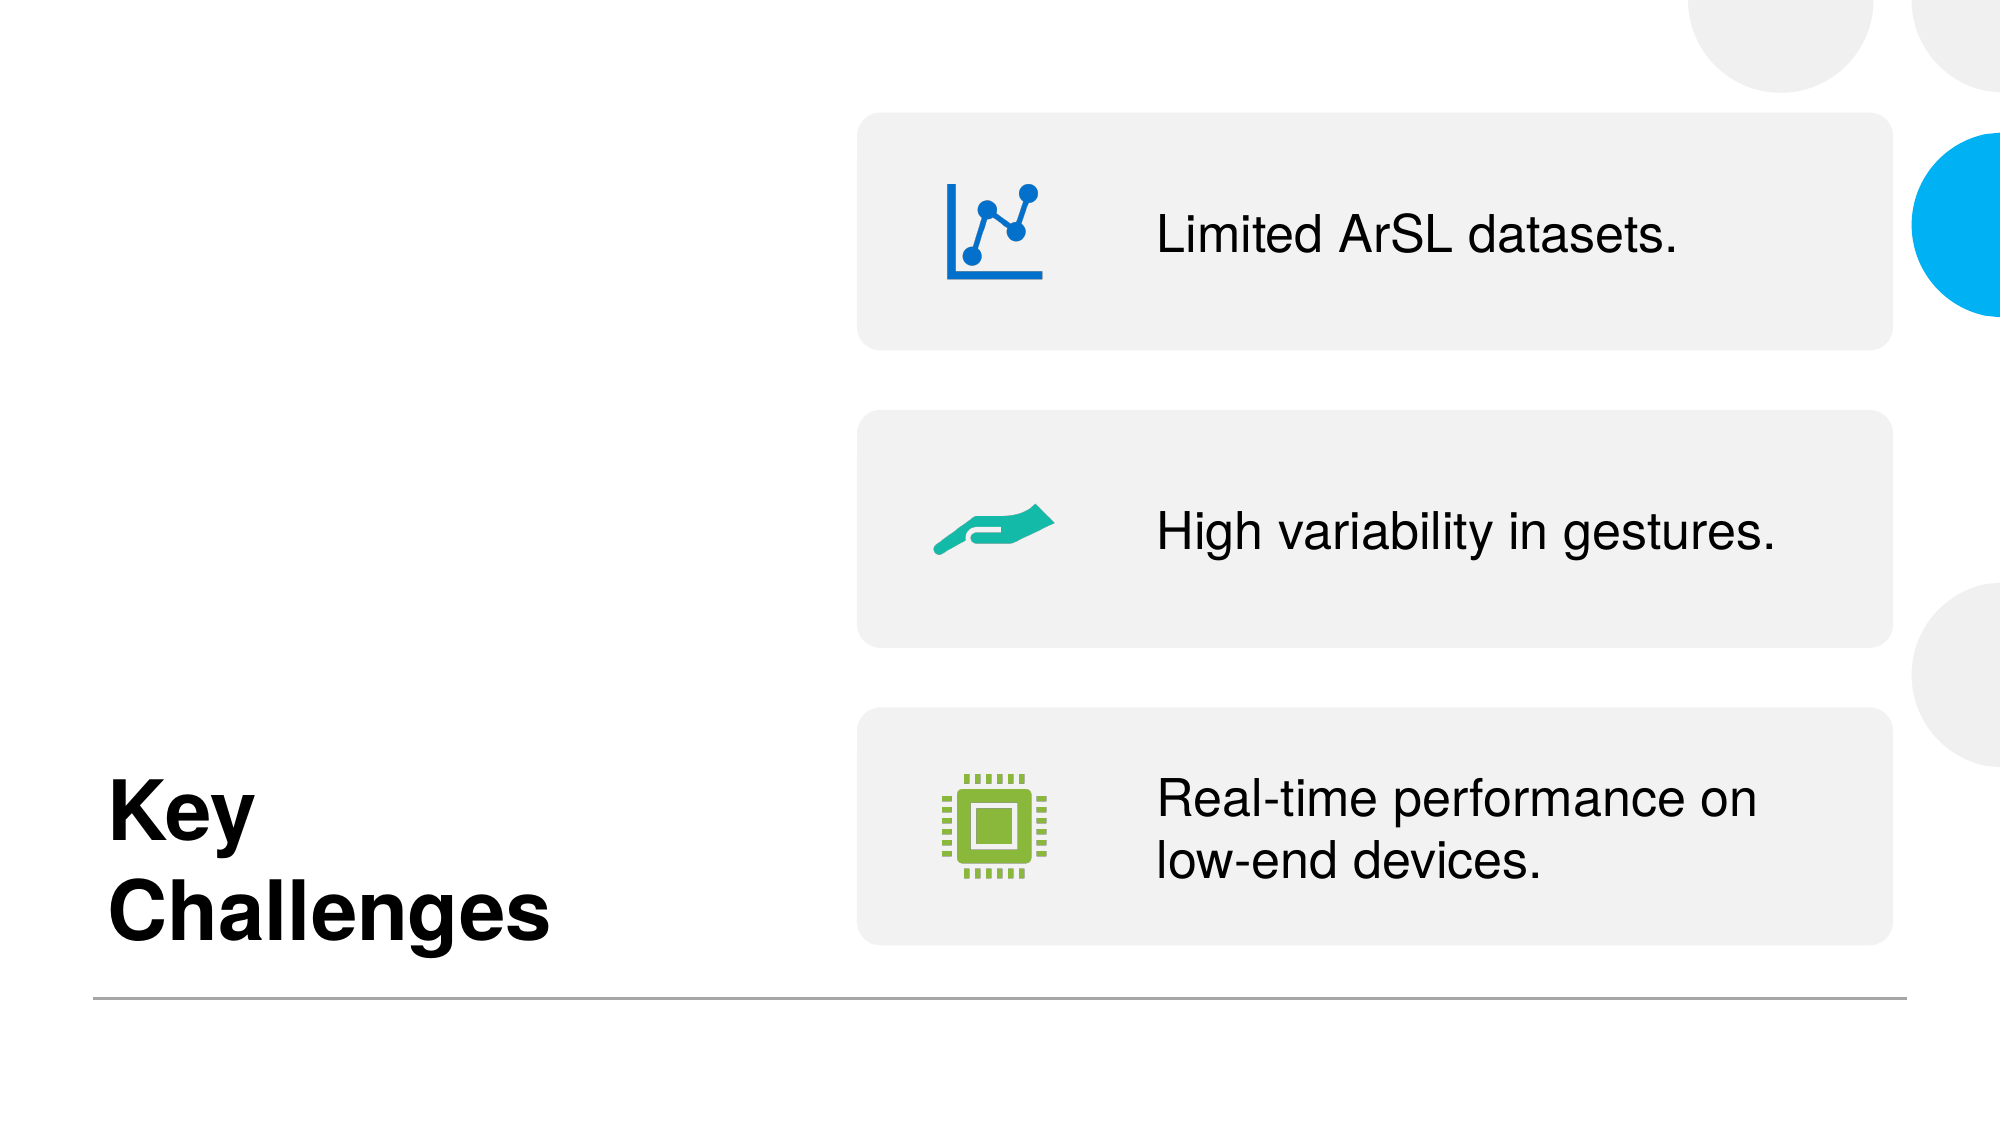

Limited ArSL datasets.
High variability in gestures.
Real-time performance on low-end devices.
# Key Challenges